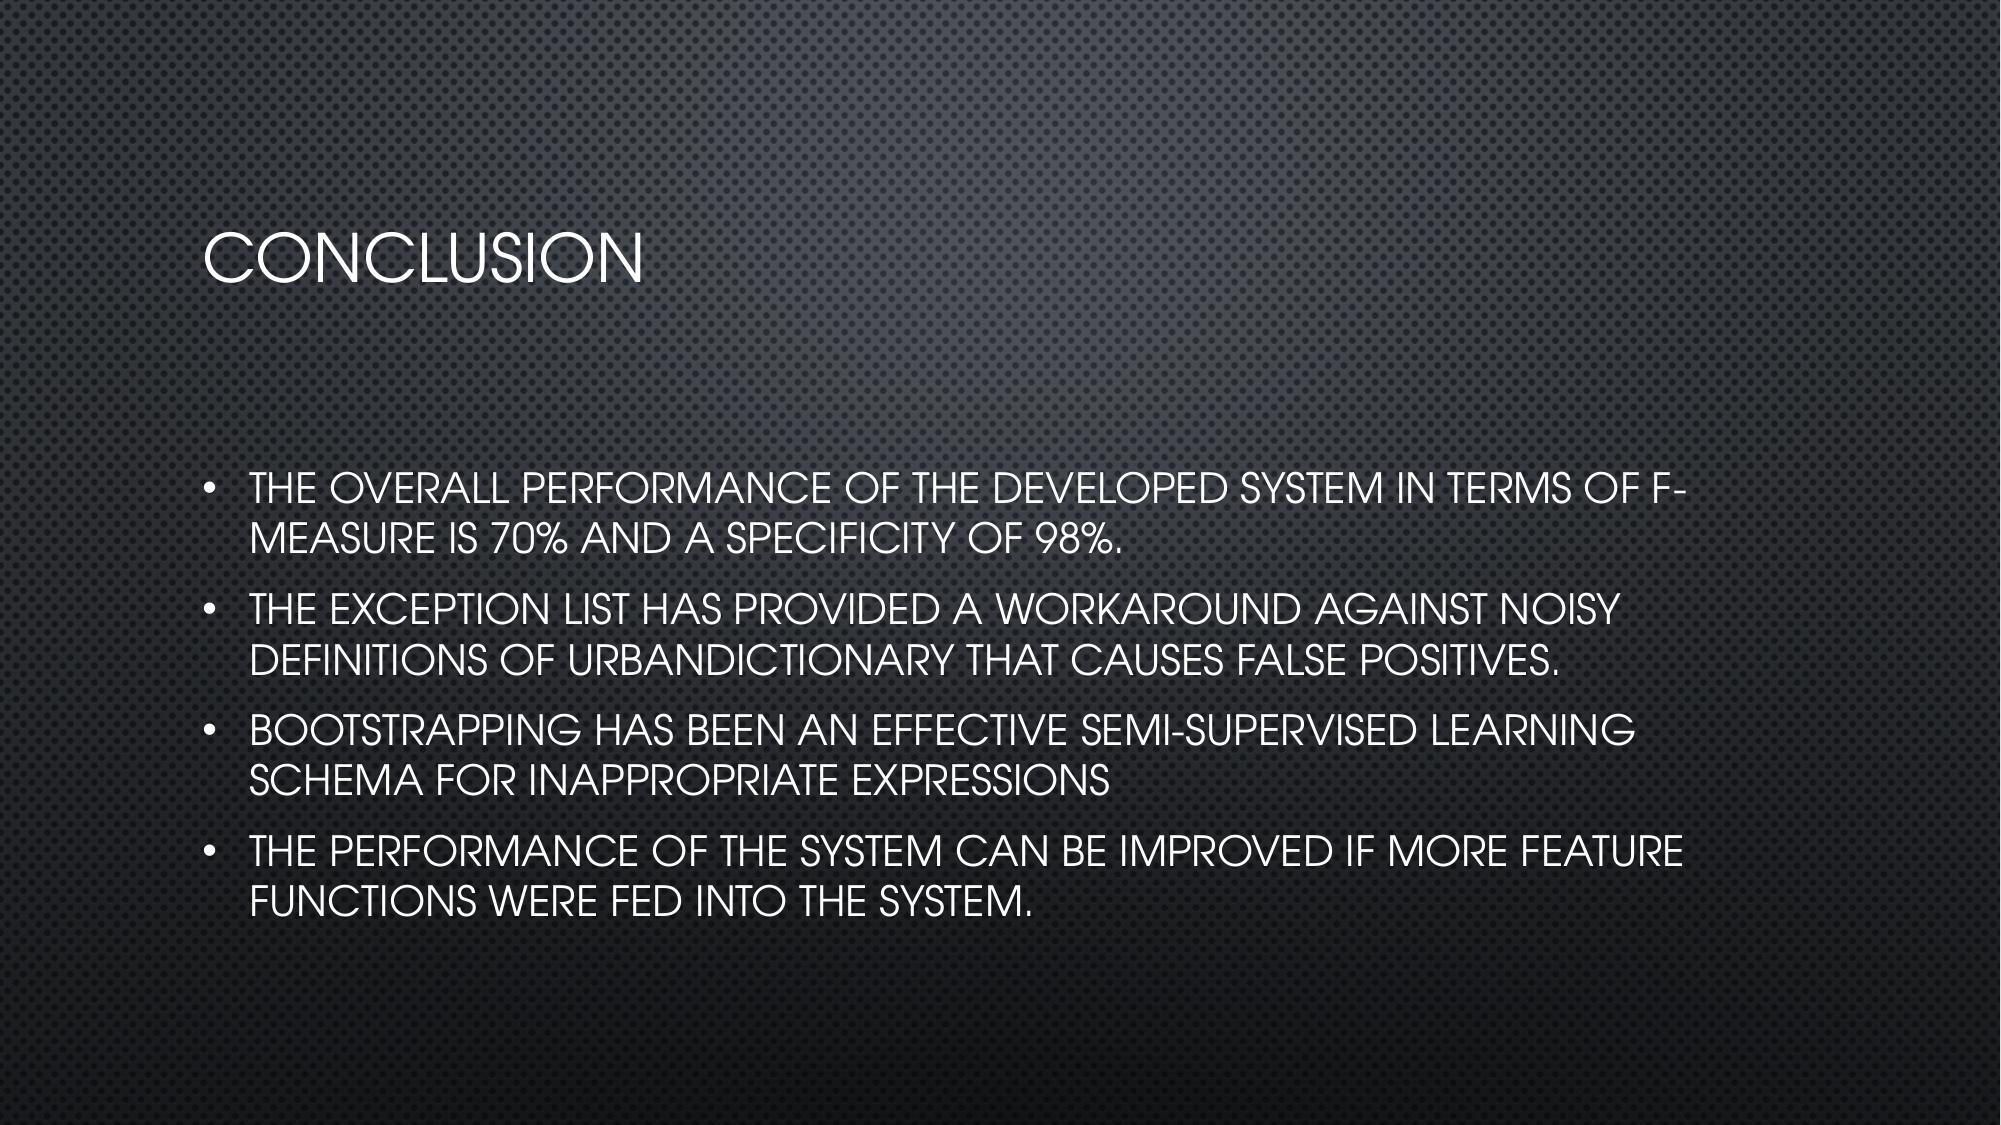

# conclusion
The overall performance of the developed system in terms of F-Measure is 70% and a Specificity of 98%.
The Exception List has provided a workaround against noisy definitions of UrbanDictionary that causes False Positives.
Bootstrapping has been an effective Semi-Supervised learning schema for Inappropriate Expressions
The performance of the system can be improved if more feature functions were fed into the system.